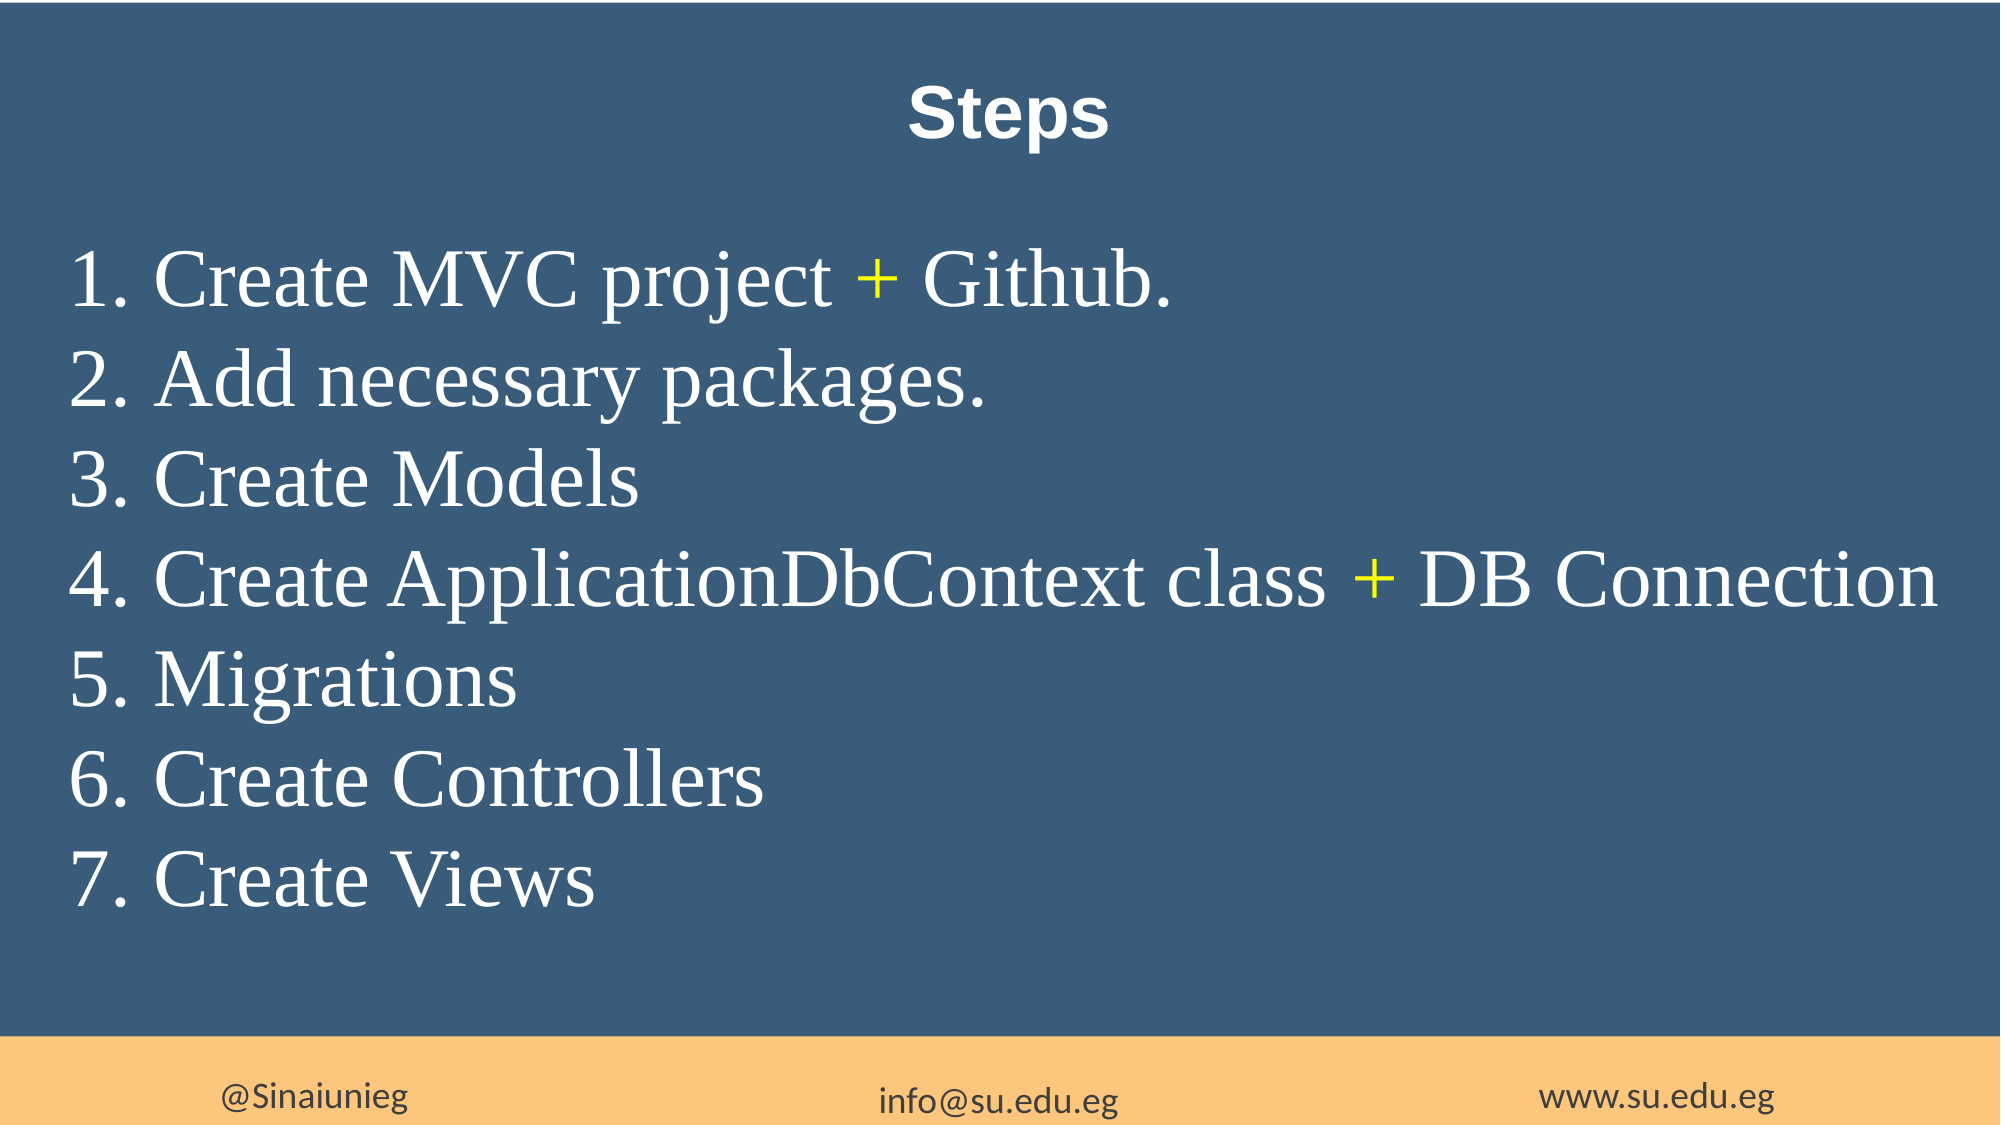

Steps
Create MVC project + Github.
Add necessary packages.
Create Models
Create ApplicationDbContext class + DB Connection
Migrations
Create Controllers
Create Views

@Sinaiunieg
www.su.edu.eg
info@su.edu.eg